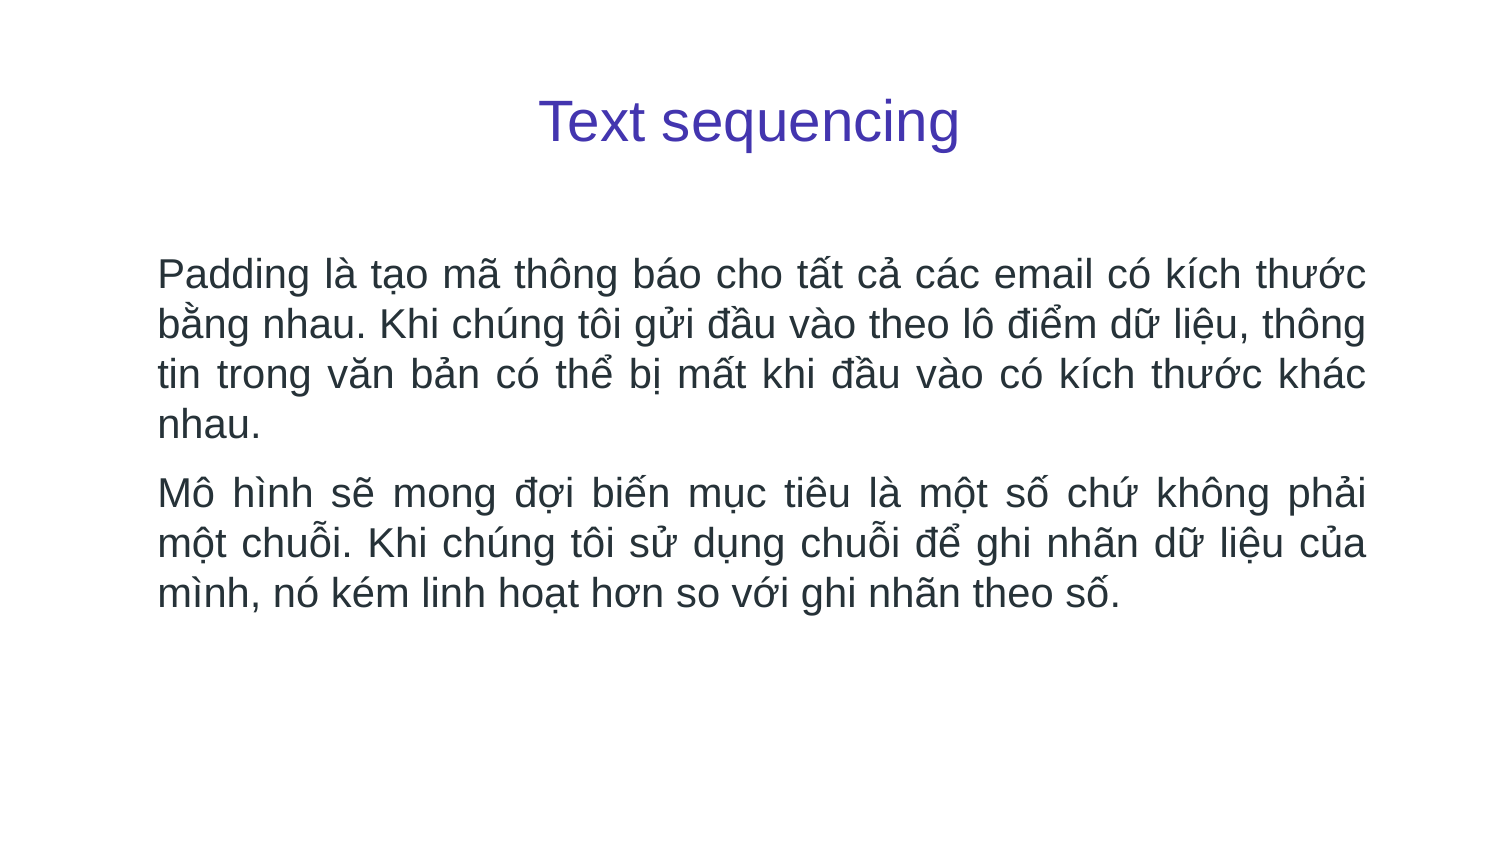

Text sequencing
Padding là tạo mã thông báo cho tất cả các email có kích thước bằng nhau. Khi chúng tôi gửi đầu vào theo lô điểm dữ liệu, thông tin trong văn bản có thể bị mất khi đầu vào có kích thước khác nhau.
Mô hình sẽ mong đợi biến mục tiêu là một số chứ không phải một chuỗi. Khi chúng tôi sử dụng chuỗi để ghi nhãn dữ liệu của mình, nó kém linh hoạt hơn so với ghi nhãn theo số.